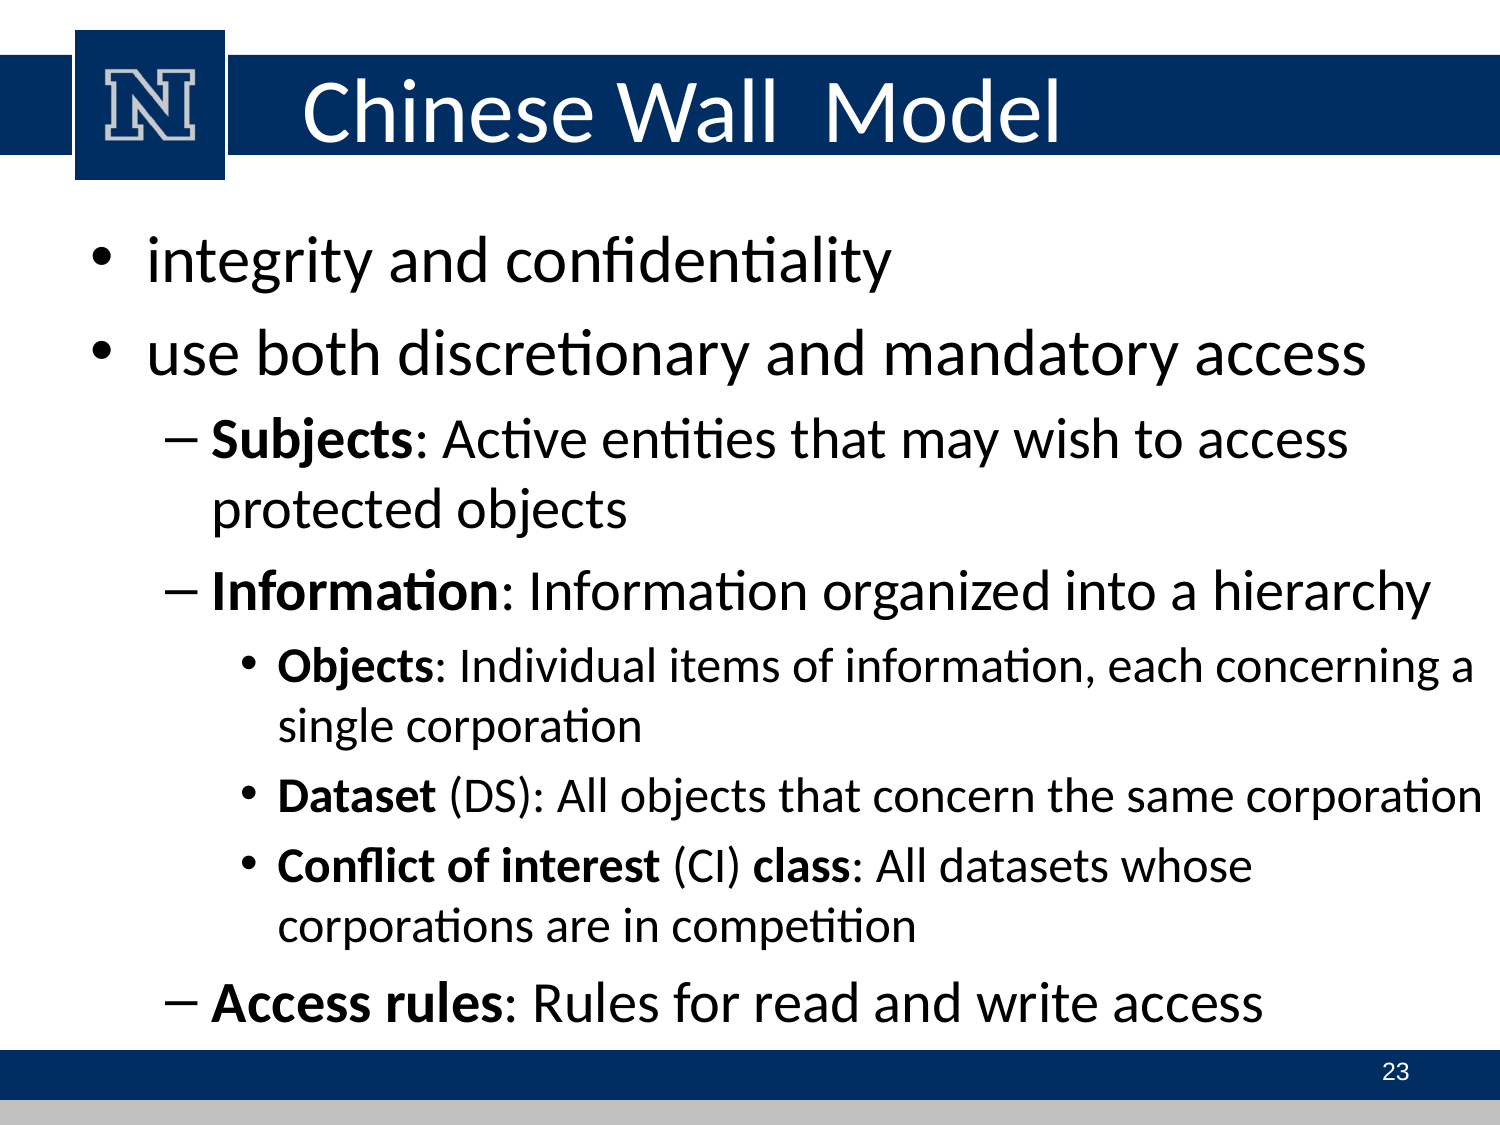

# Chinese Wall  Model
integrity and confidentiality
use both discretionary and mandatory access
Subjects: Active entities that may wish to access protected objects
Information: Information organized into a hierarchy
Objects: Individual items of information, each concerning a single corporation
Dataset (DS): All objects that concern the same corporation
Conflict of interest (CI) class: All datasets whose corporations are in competition
Access rules: Rules for read and write access

23